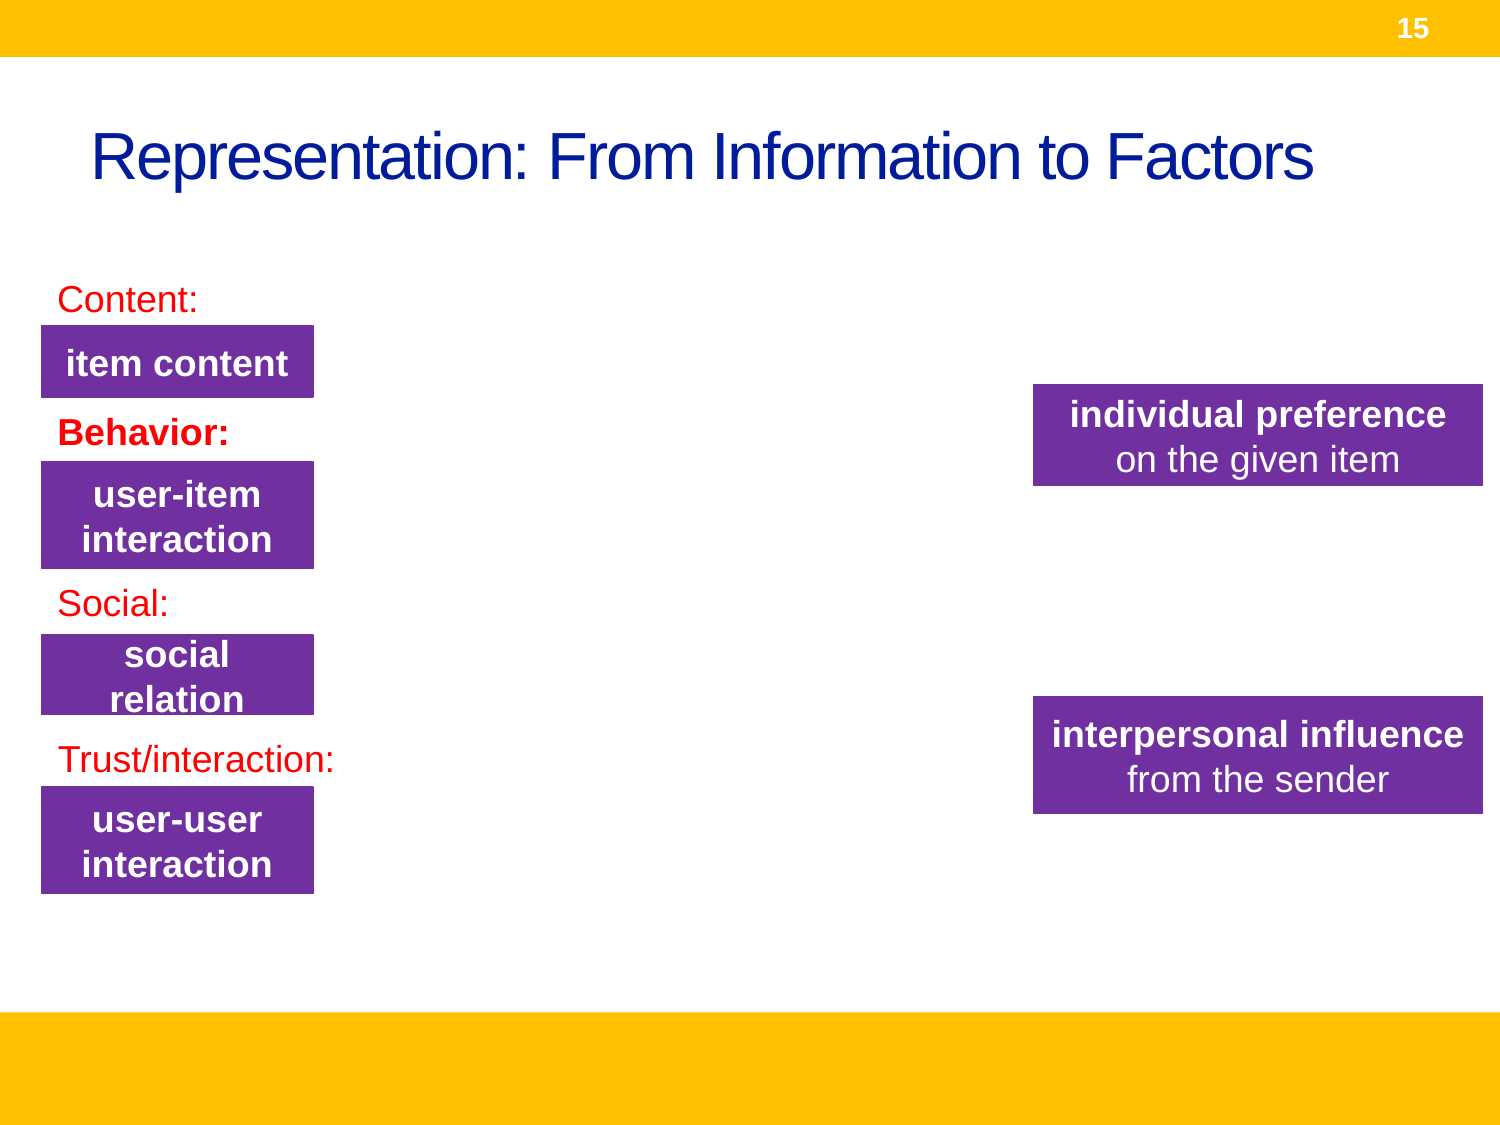

15
# Representation: From Information to Factors
Content:
item content
individual preference on the given item
Behavior:
user-item interaction
Social:
social relation
interpersonal influence from the sender
Trust/interaction:
user-user interaction